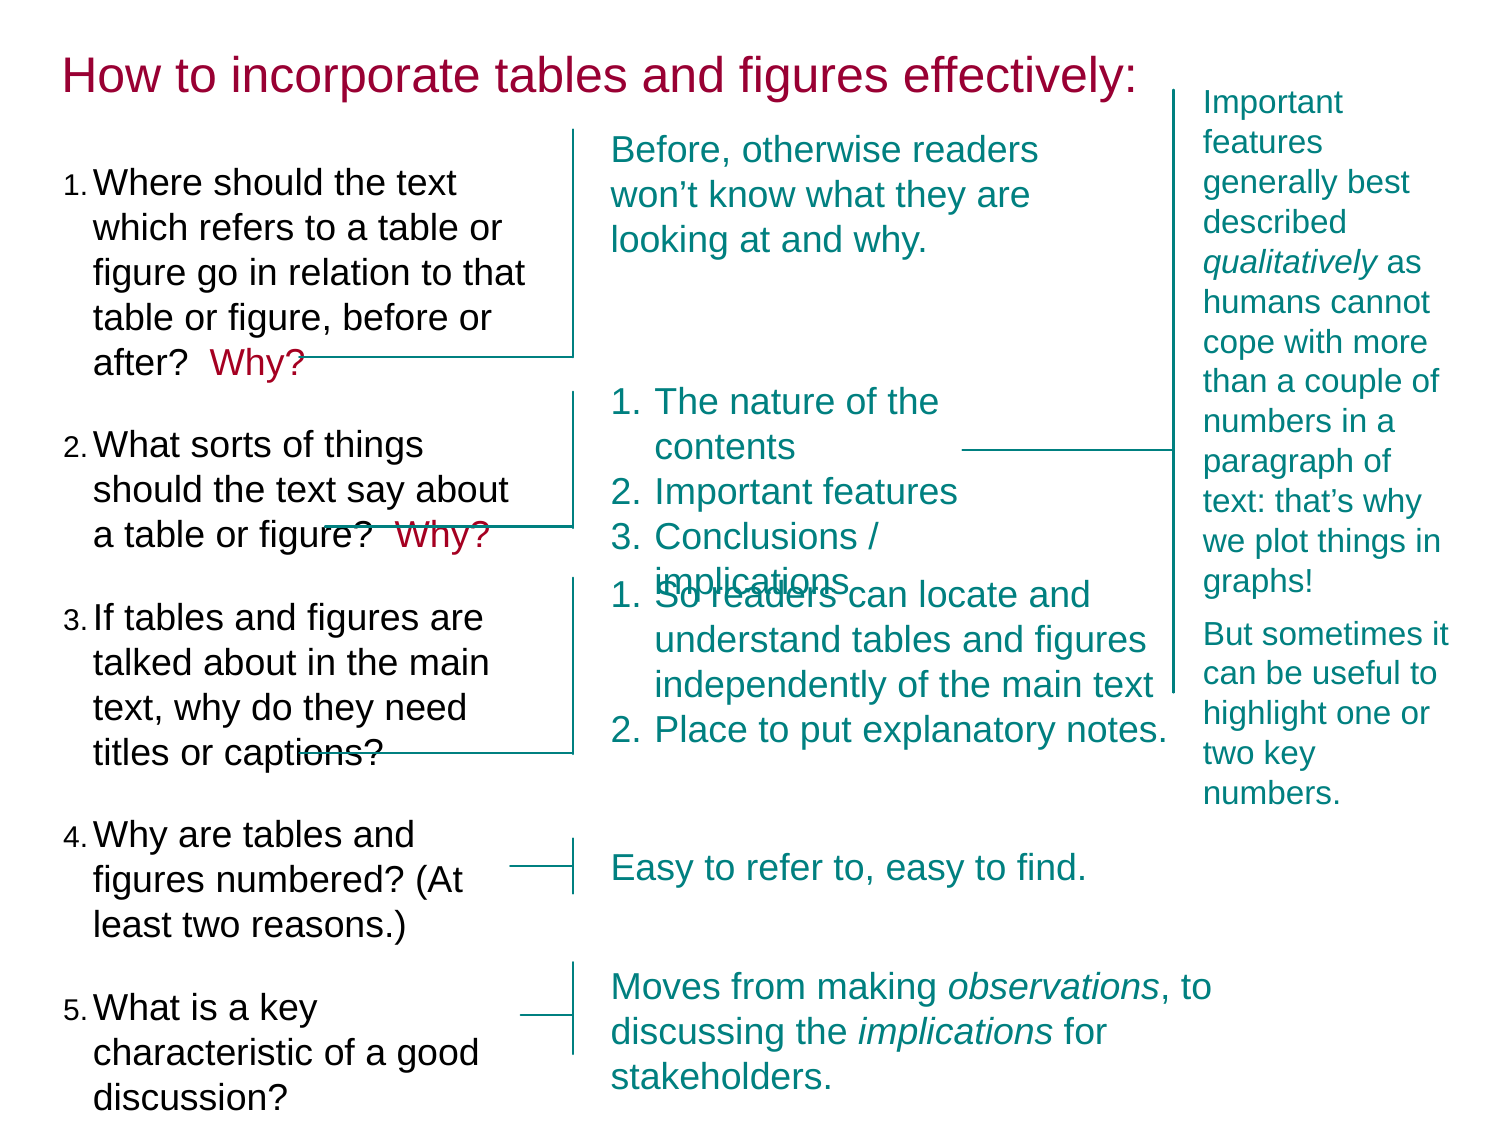

How to incorporate tables and figures effectively:
Important features generally best described qualitatively as humans cannot cope with more than a couple of numbers in a paragraph of text: that’s why we plot things in graphs!
But sometimes it can be useful to highlight one or two key numbers.
Before, otherwise readers won’t know what they are looking at and why.
Where should the text which refers to a table or figure go in relation to that table or figure, before or after?  Why?
What sorts of things should the text say about a table or figure?  Why?
If tables and figures are talked about in the main text, why do they need titles or captions?
Why are tables and figures numbered? (At least two reasons.)
What is a key characteristic of a good discussion?
The nature of the contents
Important features
Conclusions / implications
So readers can locate and understand tables and figures independently of the main text
Place to put explanatory notes.
Easy to refer to, easy to find.
Moves from making observations, to discussing the implications for stakeholders.